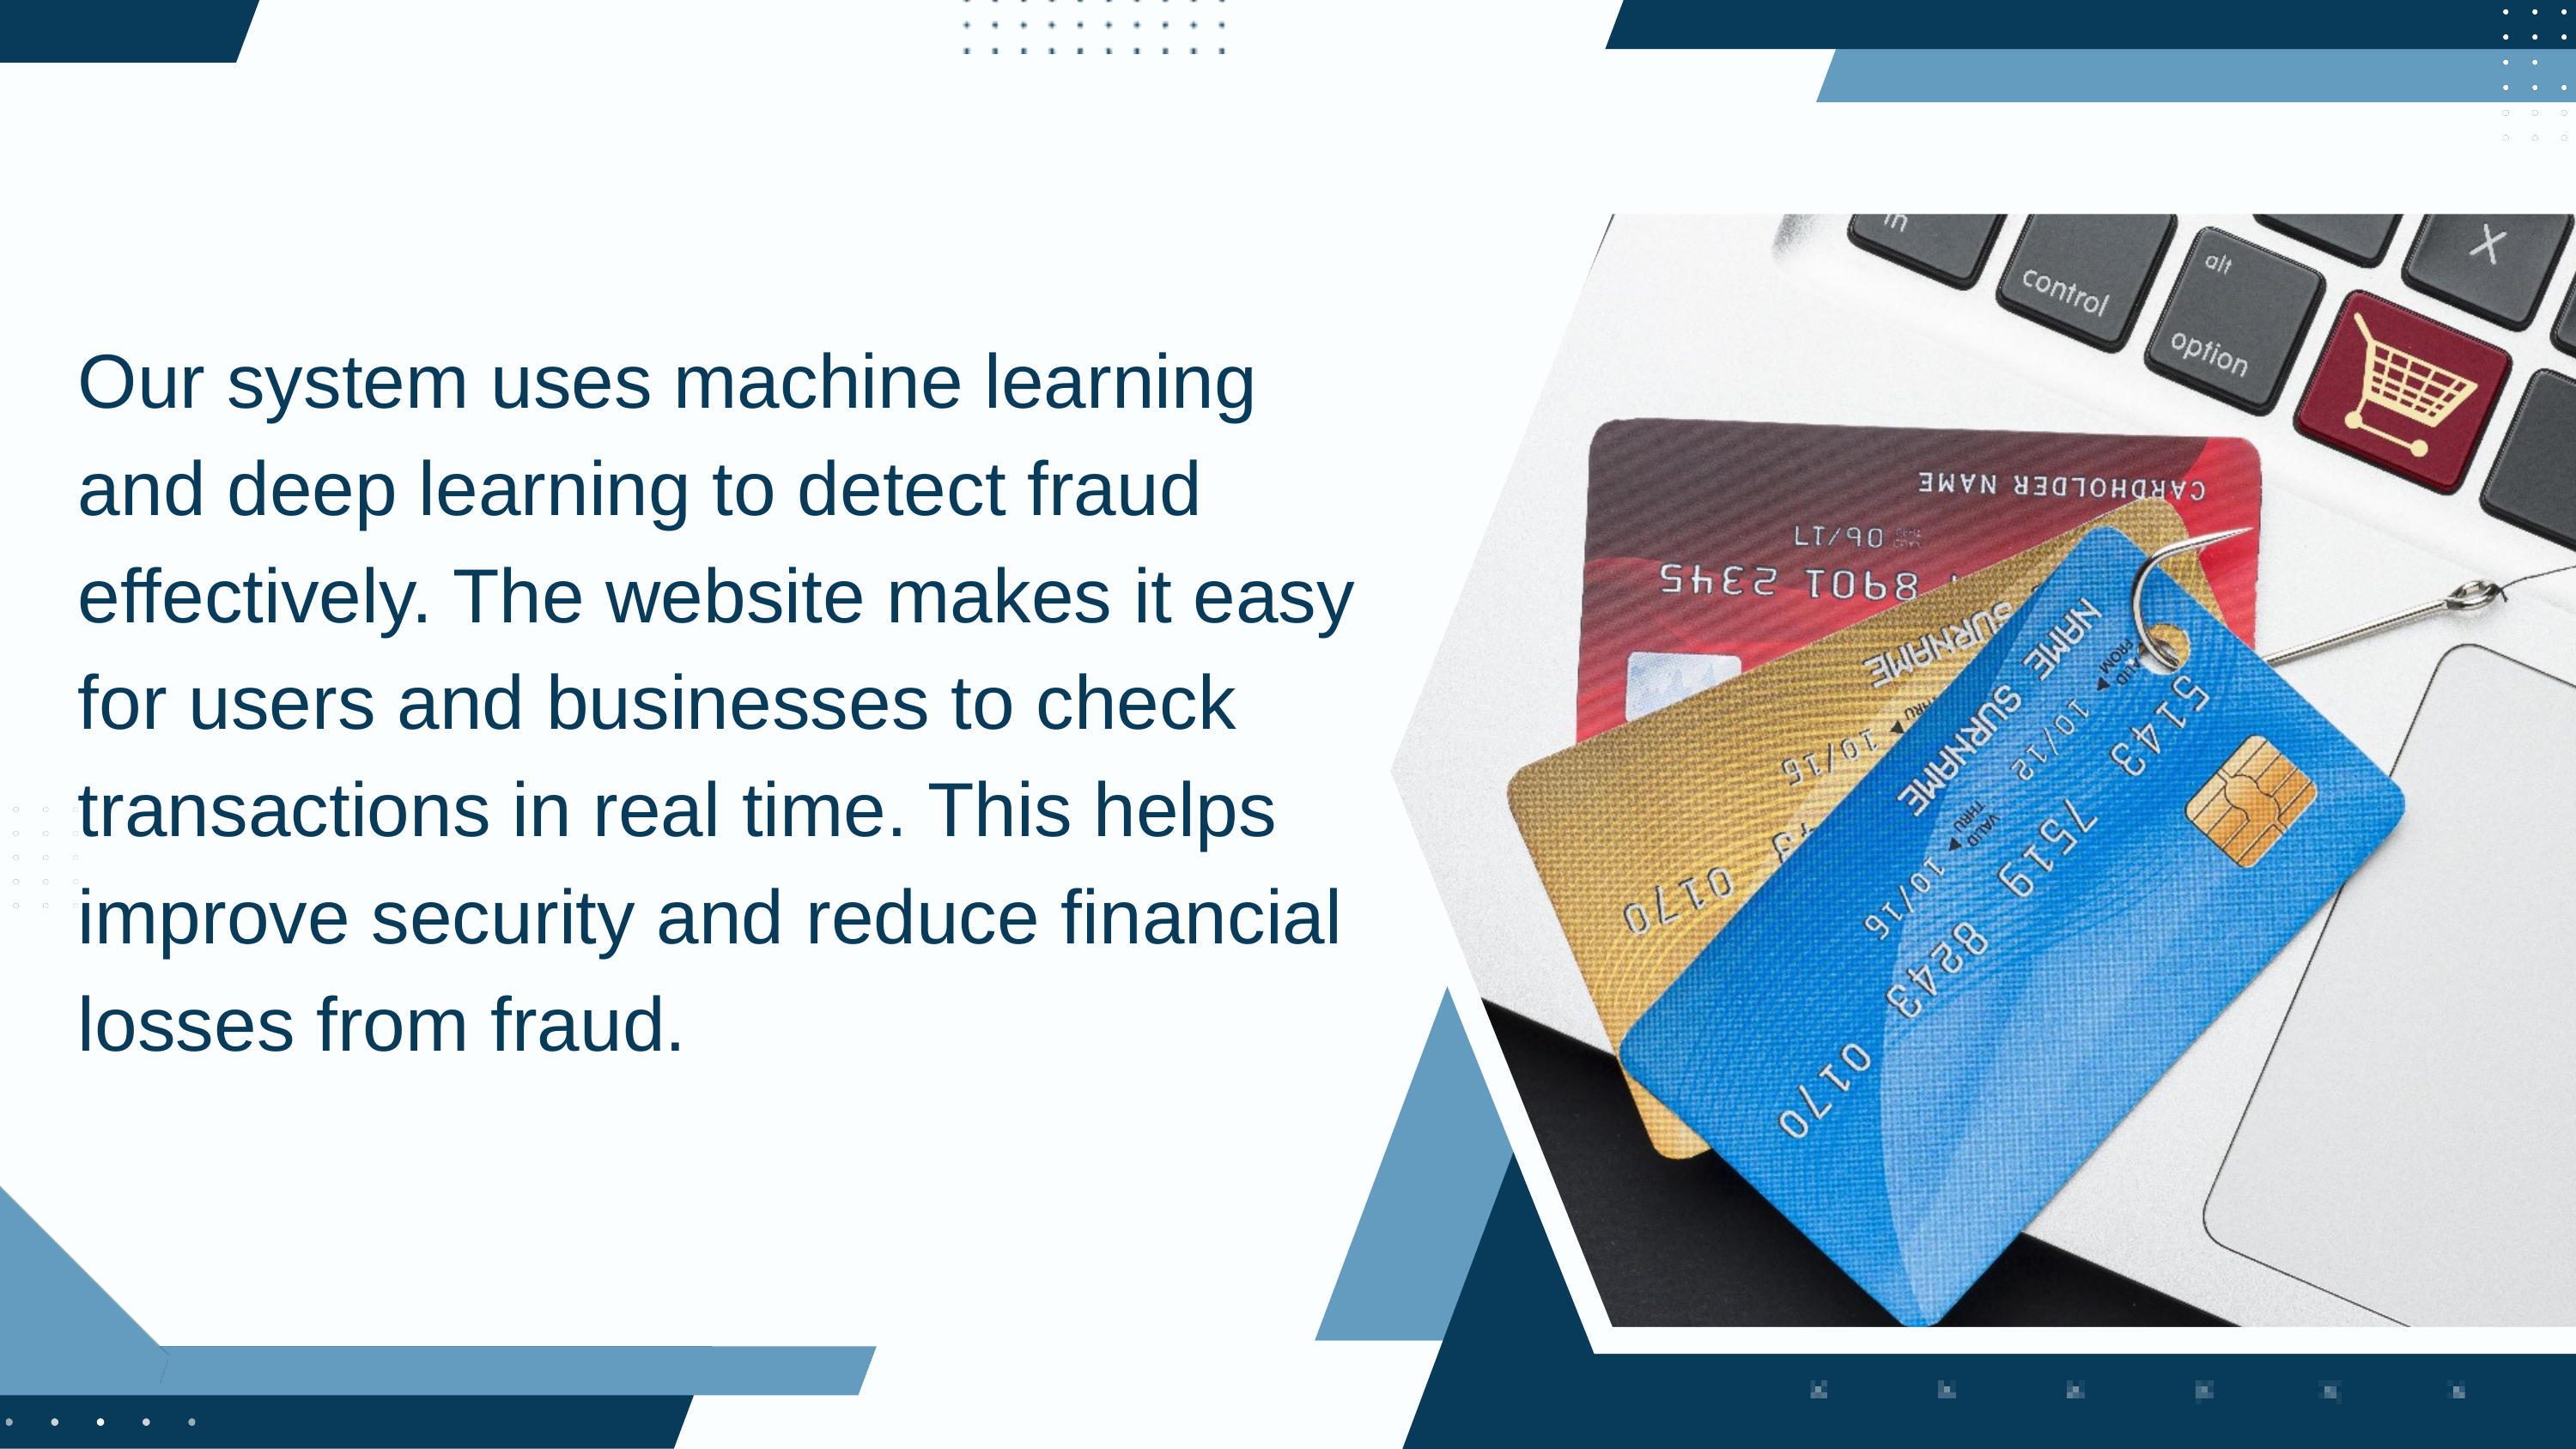

Our system uses machine learning and deep learning to detect fraud effectively. The website makes it easy for users and businesses to check transactions in real time. This helps improve security and reduce financial losses from fraud.